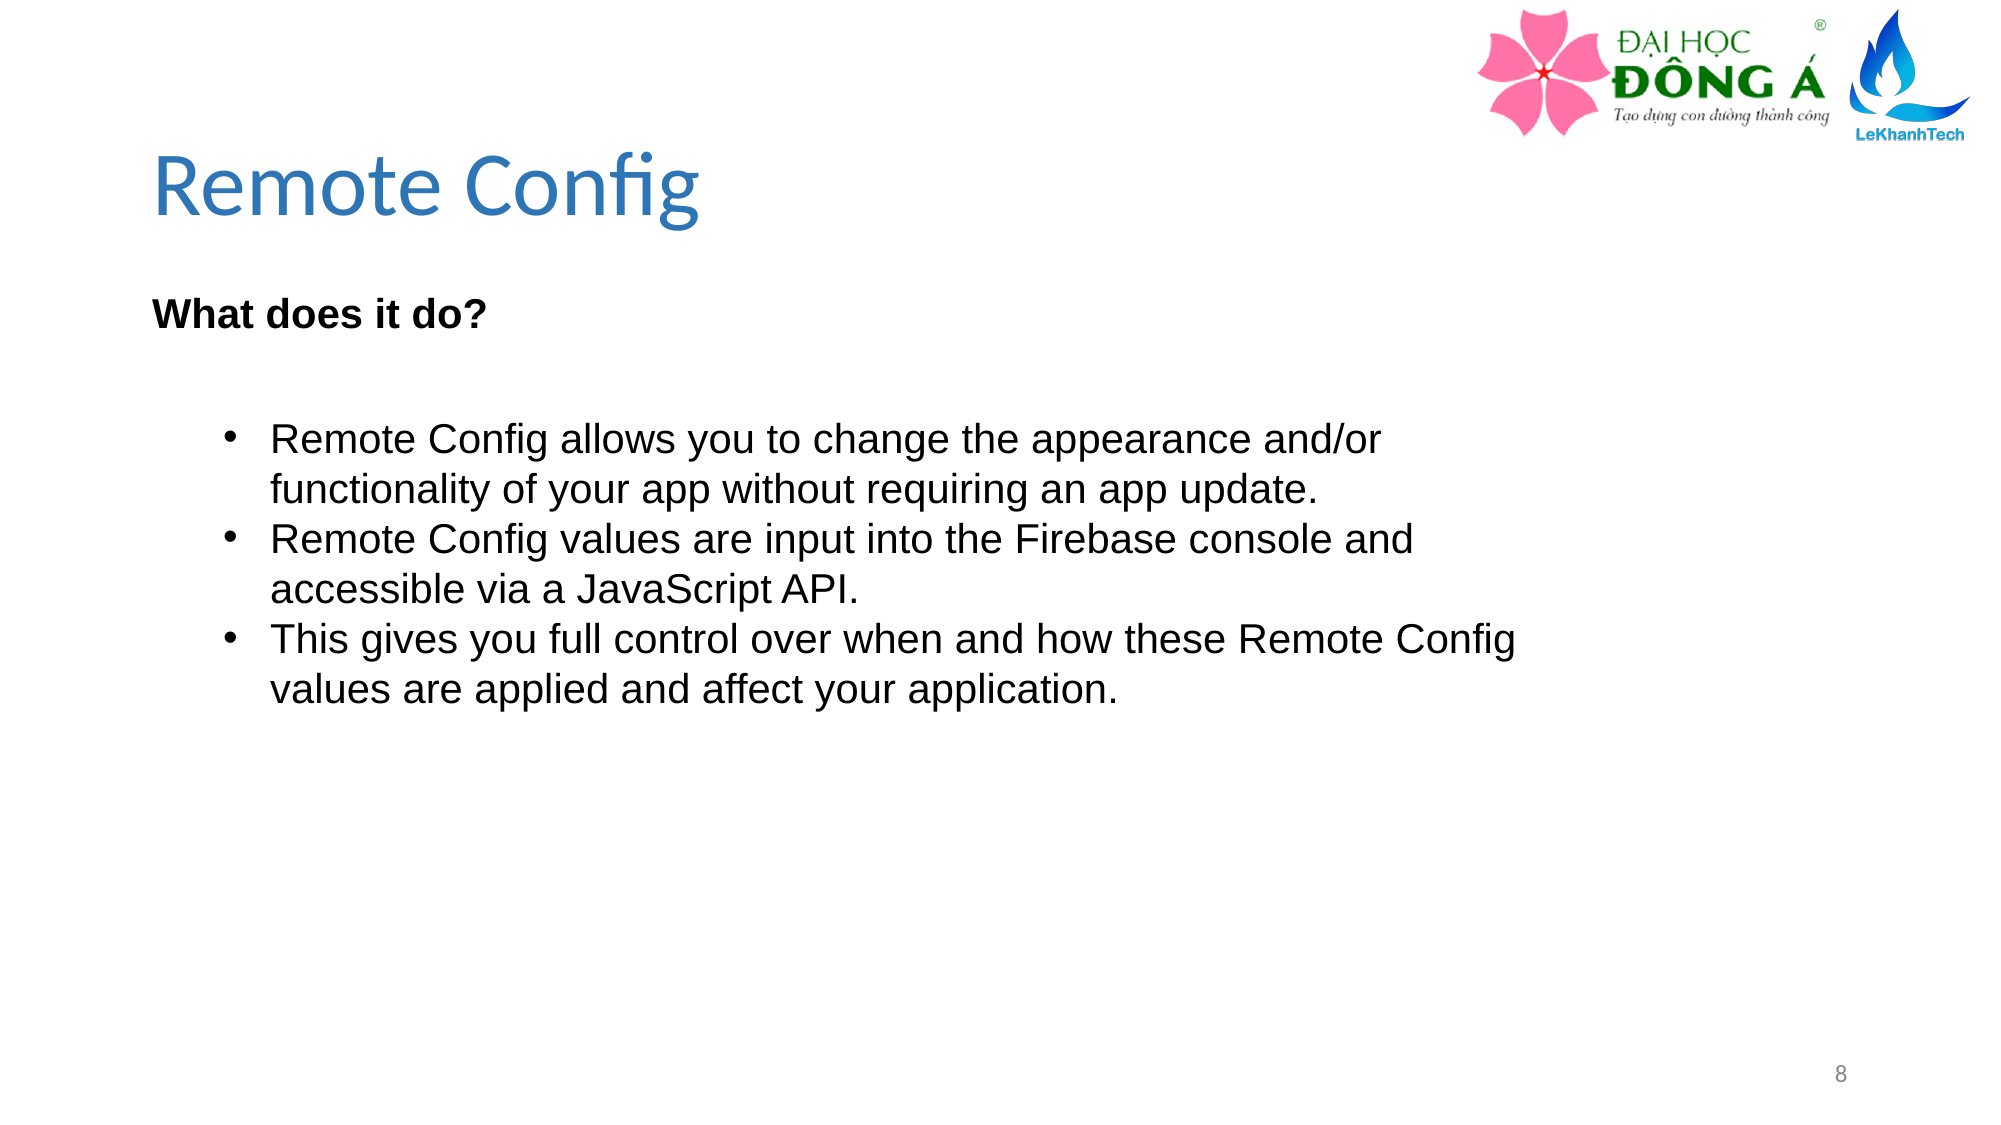

# Remote Config
What does it do?
Remote Config allows you to change the appearance and/or functionality of your app without requiring an app update.
Remote Config values are input into the Firebase console and accessible via a JavaScript API.
This gives you full control over when and how these Remote Config values are applied and affect your application.
8